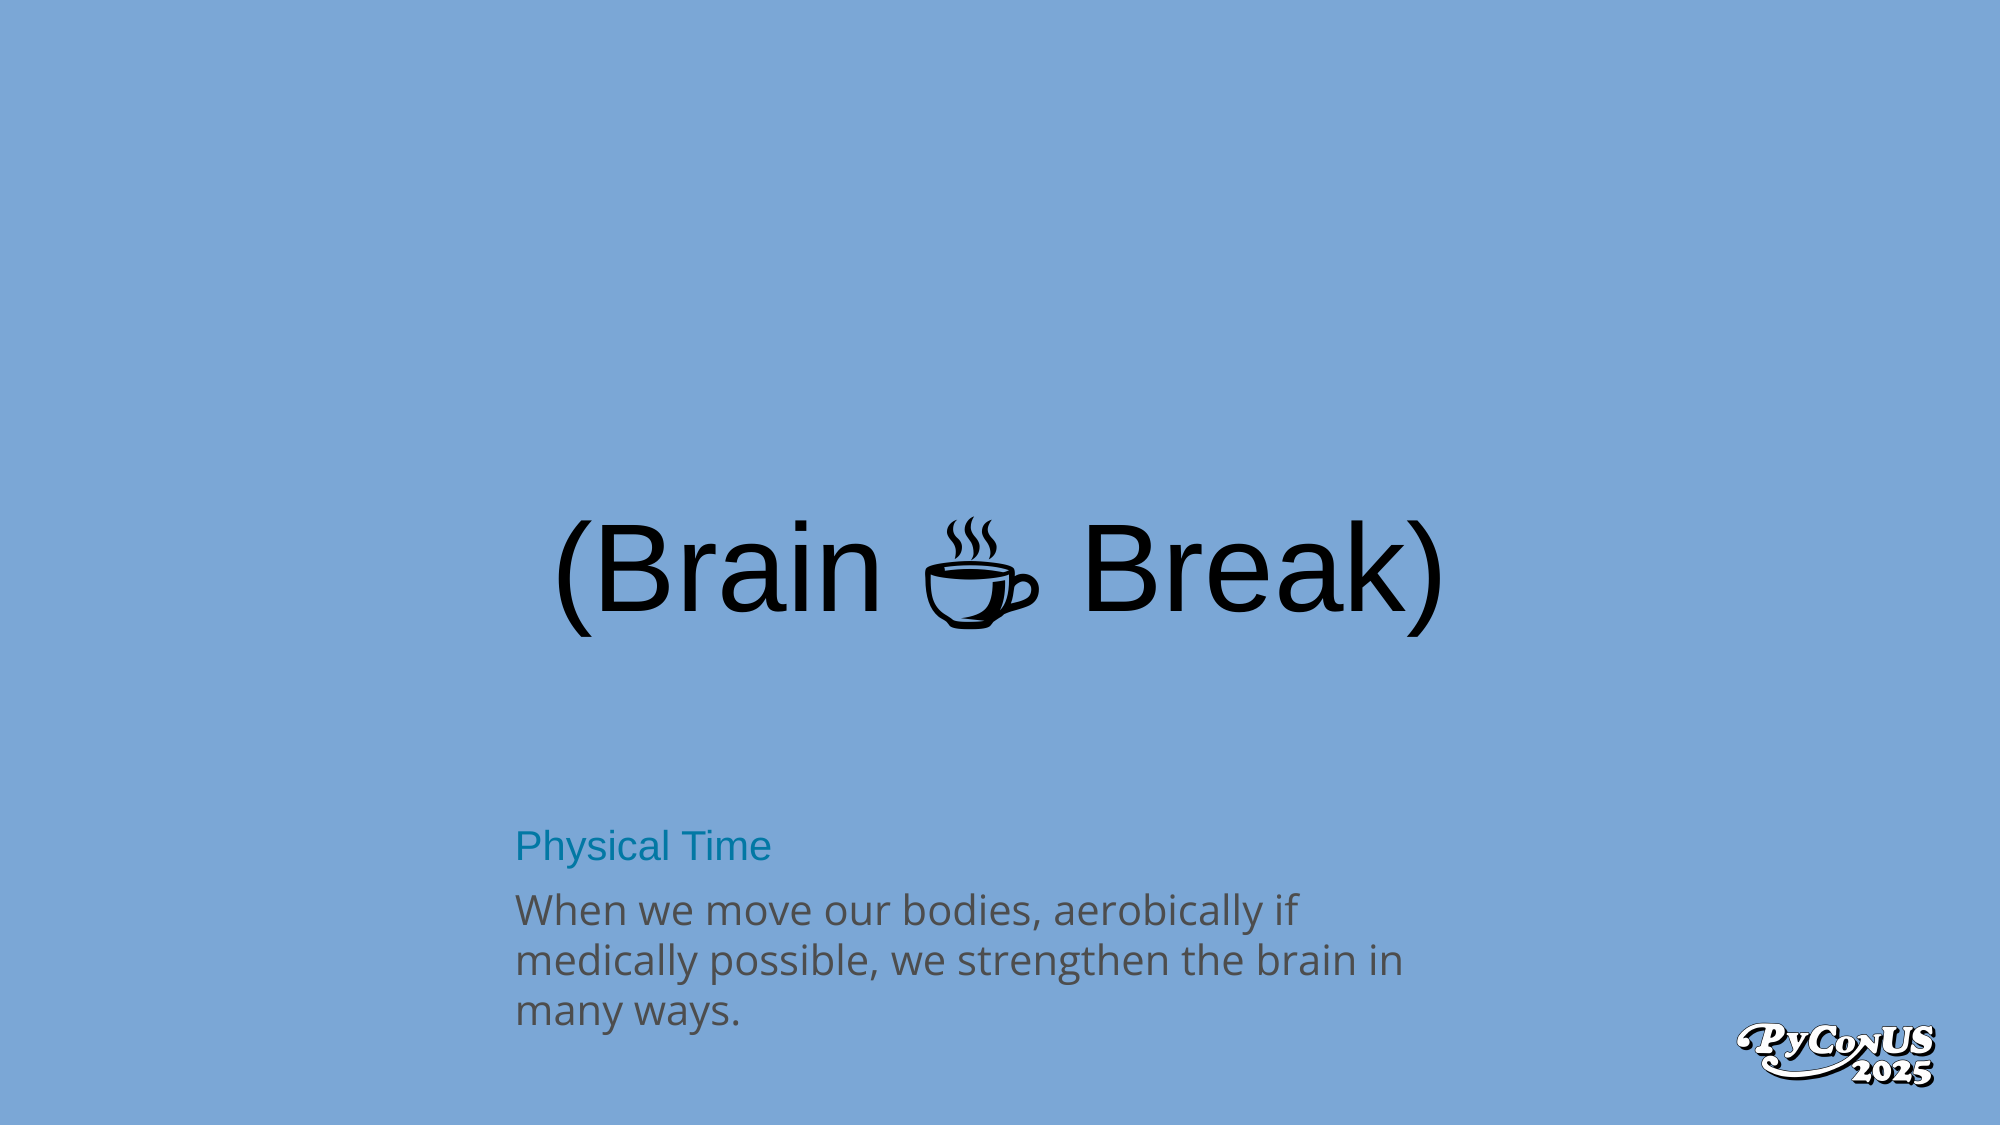

(Brain ☕️ Break)
Physical Time
When we move our bodies, aerobically if medically possible, we strengthen the brain in many ways.